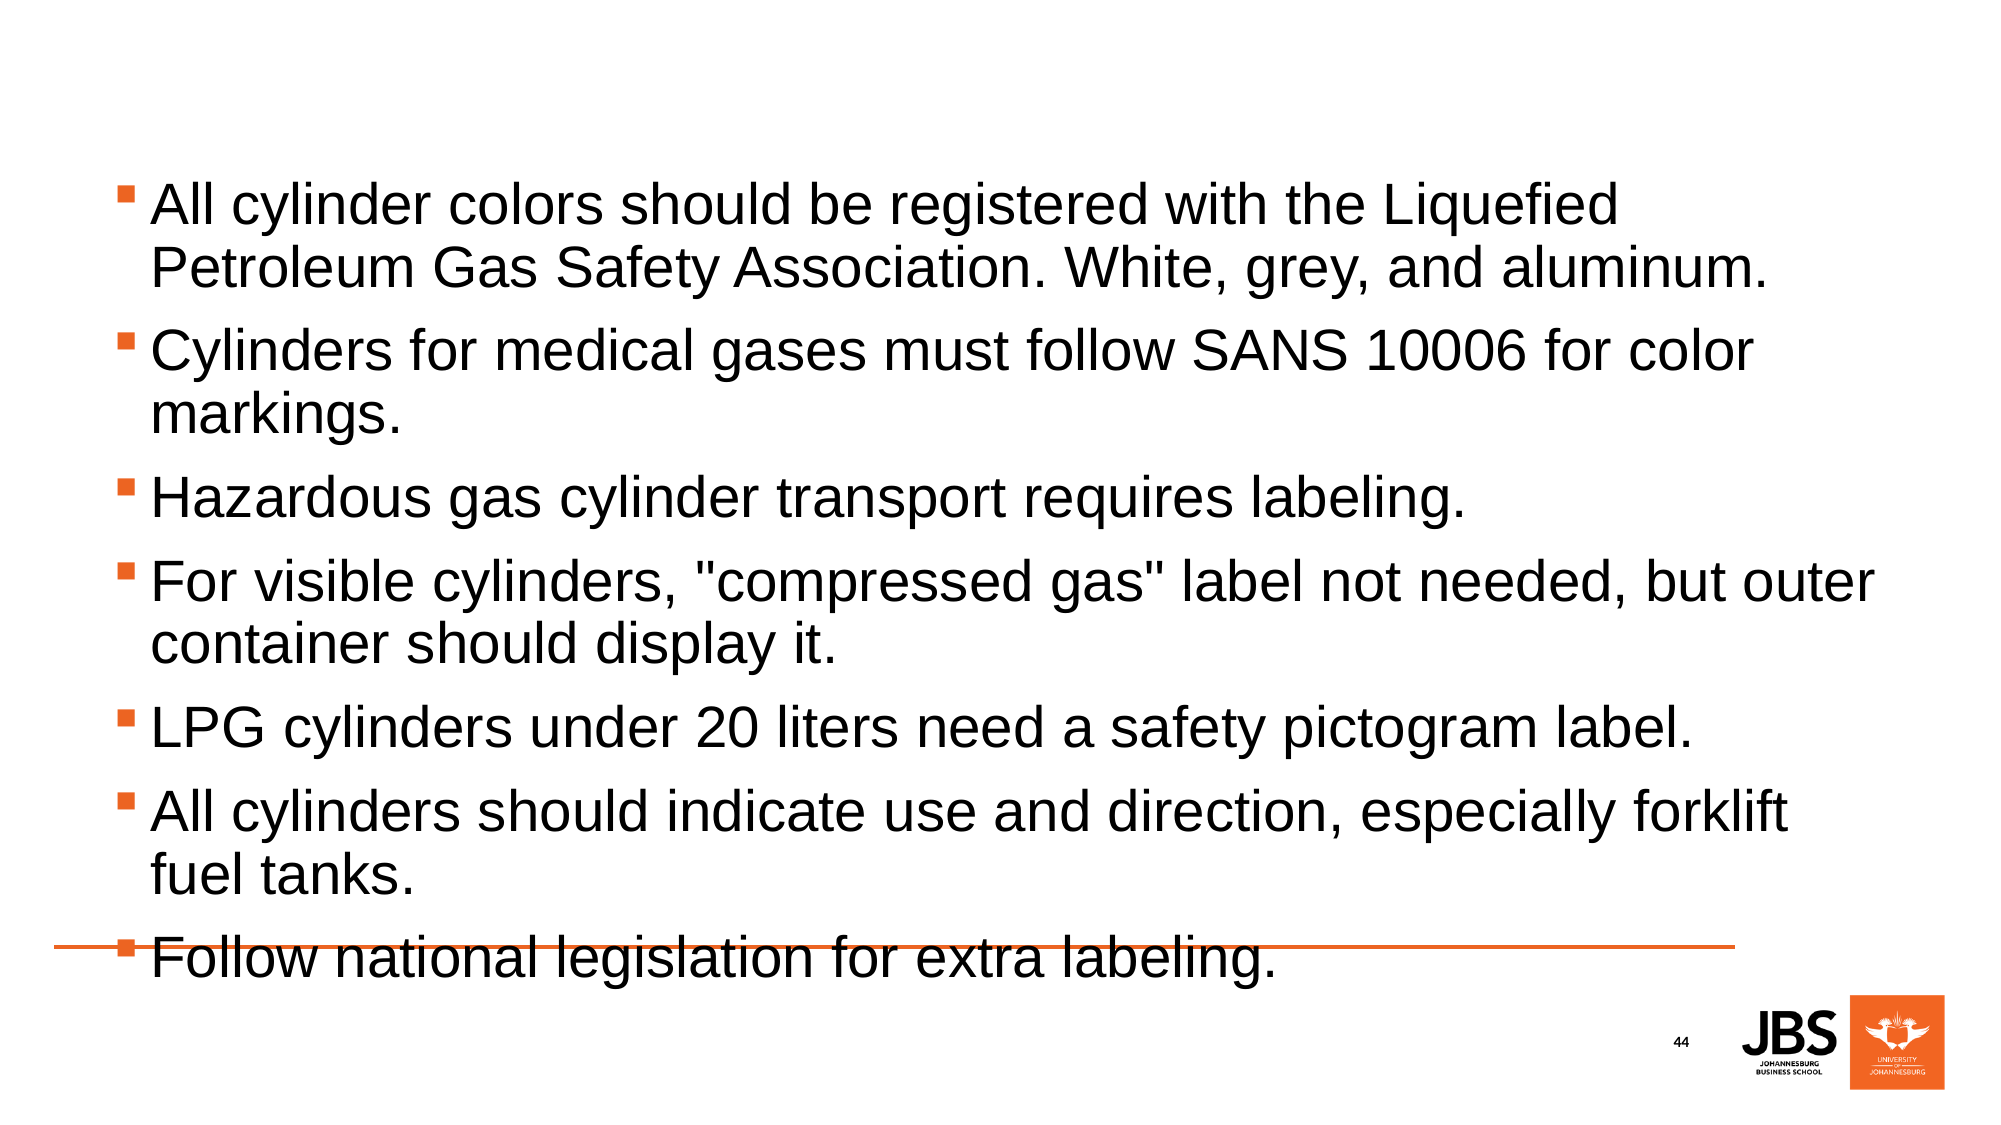

All cylinder colors should be registered with the Liquefied Petroleum Gas Safety Association. White, grey, and aluminum.
Cylinders for medical gases must follow SANS 10006 for color markings.
Hazardous gas cylinder transport requires labeling.
For visible cylinders, "compressed gas" label not needed, but outer container should display it.
LPG cylinders under 20 liters need a safety pictogram label.
All cylinders should indicate use and direction, especially forklift fuel tanks.
Follow national legislation for extra labeling.